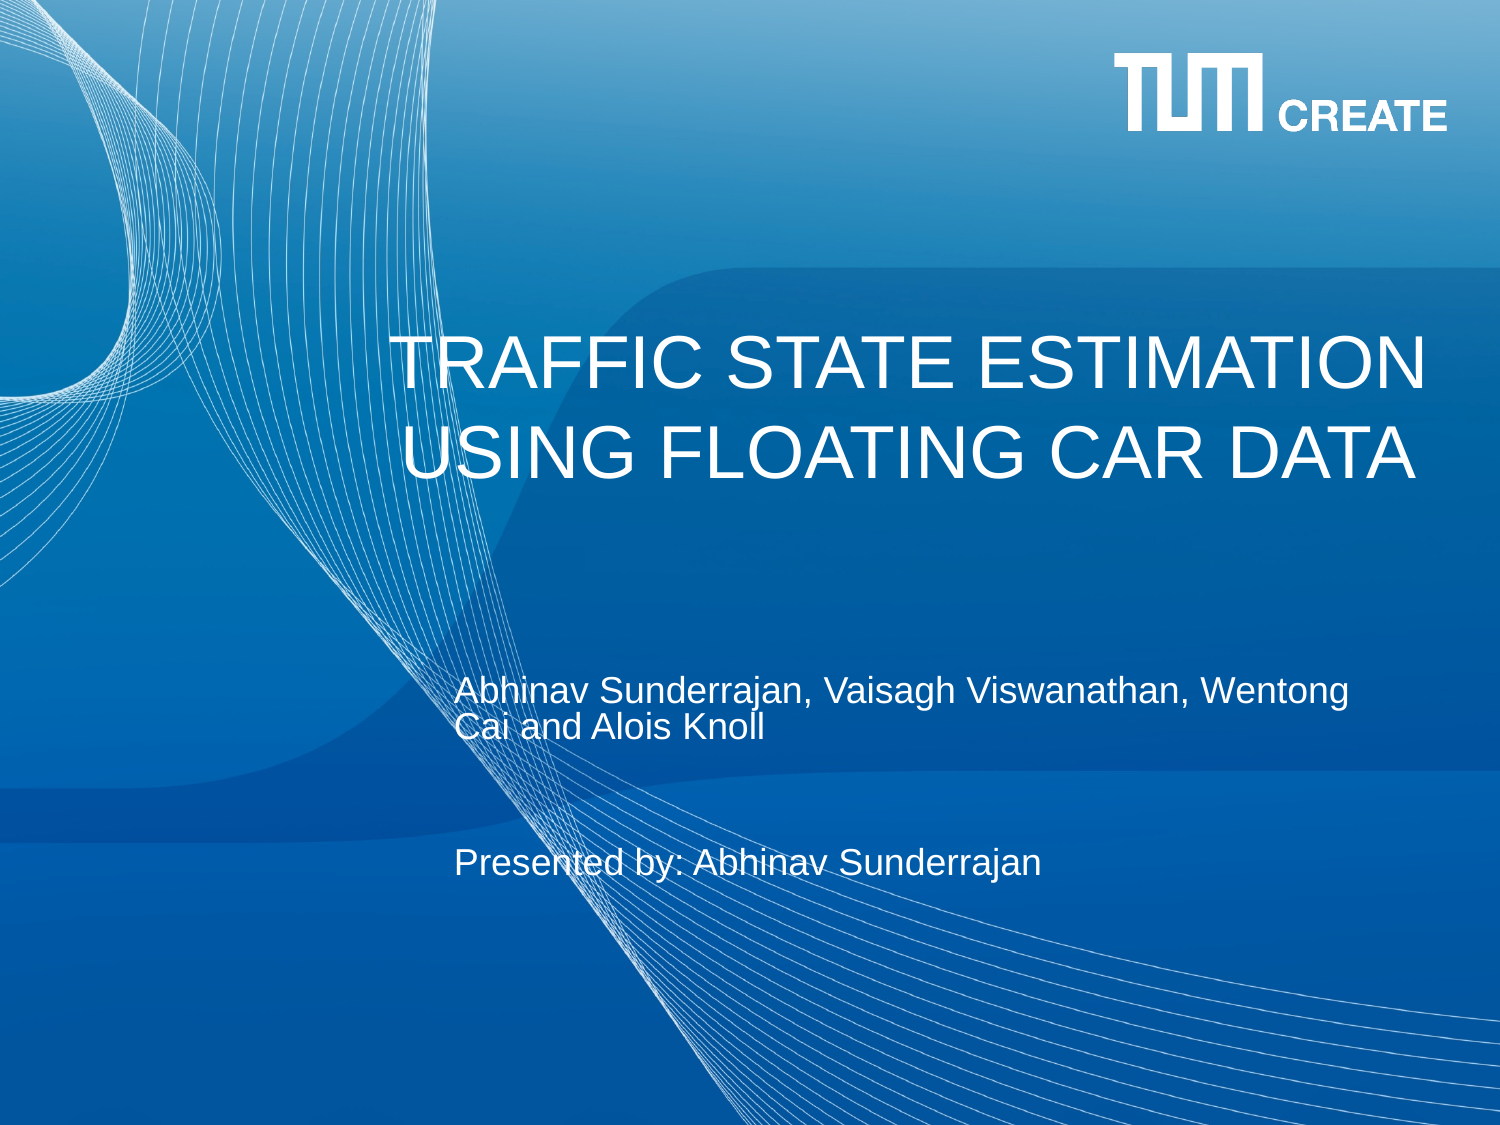

# TRAFFIC STATE ESTIMATION USING FLOATING CAR DATA
Abhinav Sunderrajan, Vaisagh Viswanathan, Wentong Cai and Alois Knoll
Presented by: Abhinav Sunderrajan